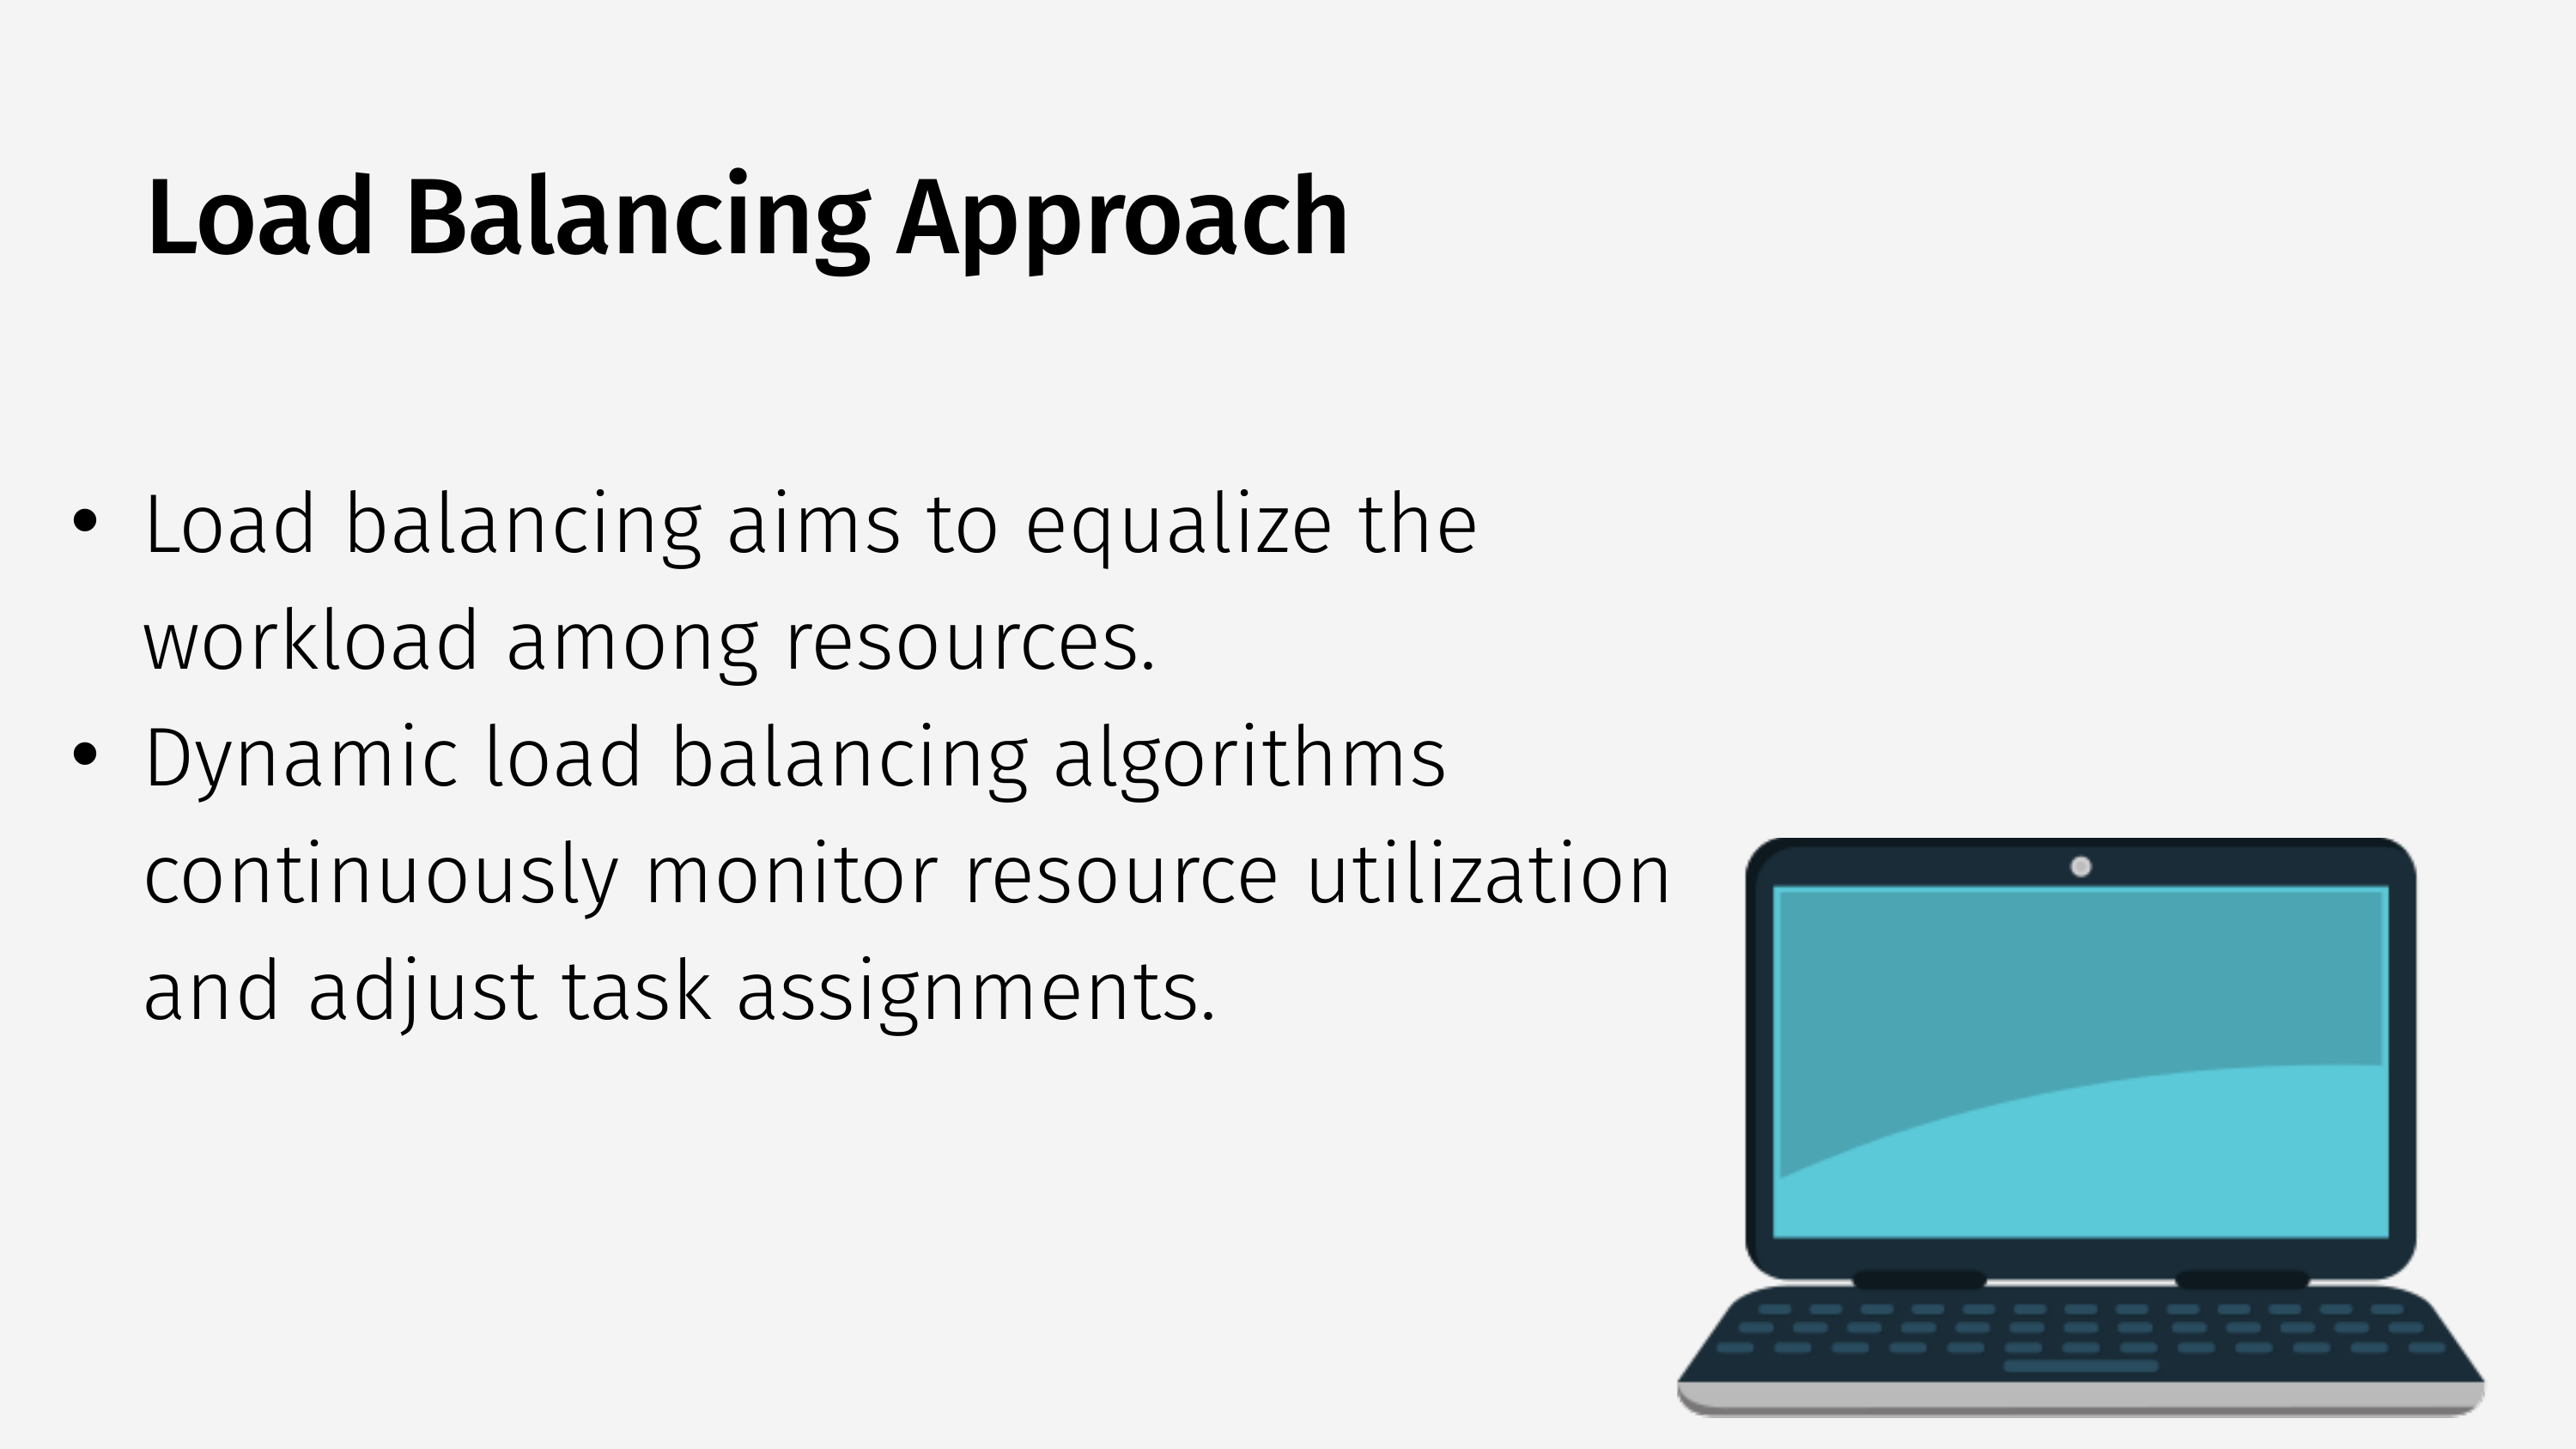

Load Balancing Approach
Load balancing aims to equalize the workload among resources.
Dynamic load balancing algorithms continuously monitor resource utilization and adjust task assignments.